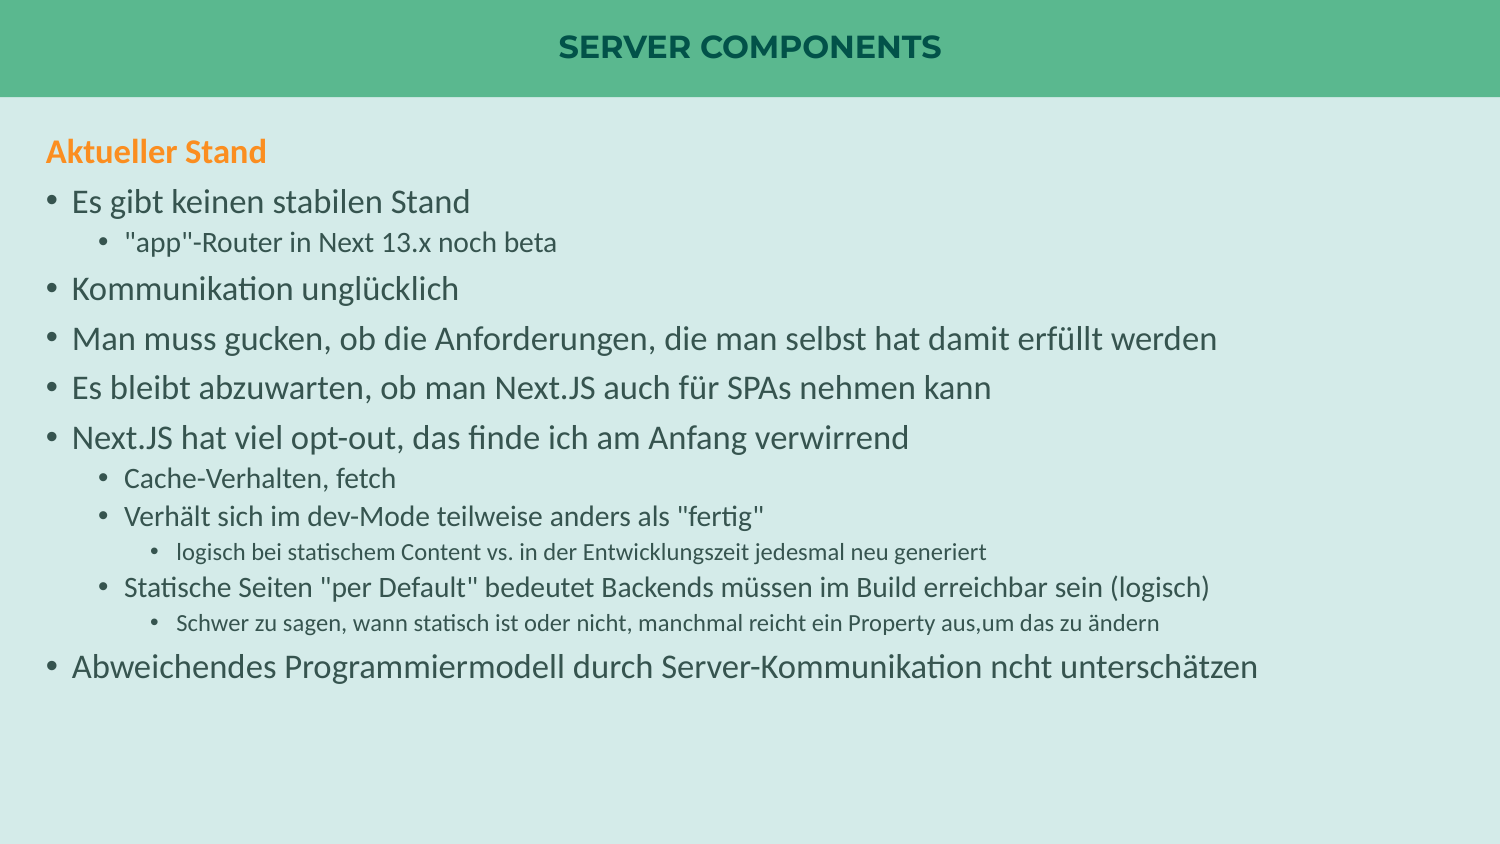

# Server Components
Aktueller Stand
Es gibt keinen stabilen Stand
"app"-Router in Next 13.x noch beta
Kommunikation unglücklich
Man muss gucken, ob die Anforderungen, die man selbst hat damit erfüllt werden
Es bleibt abzuwarten, ob man Next.JS auch für SPAs nehmen kann
Next.JS hat viel opt-out, das finde ich am Anfang verwirrend
Cache-Verhalten, fetch
Verhält sich im dev-Mode teilweise anders als "fertig"
logisch bei statischem Content vs. in der Entwicklungszeit jedesmal neu generiert
Statische Seiten "per Default" bedeutet Backends müssen im Build erreichbar sein (logisch)
Schwer zu sagen, wann statisch ist oder nicht, manchmal reicht ein Property aus,um das zu ändern
Abweichendes Programmiermodell durch Server-Kommunikation ncht unterschätzen